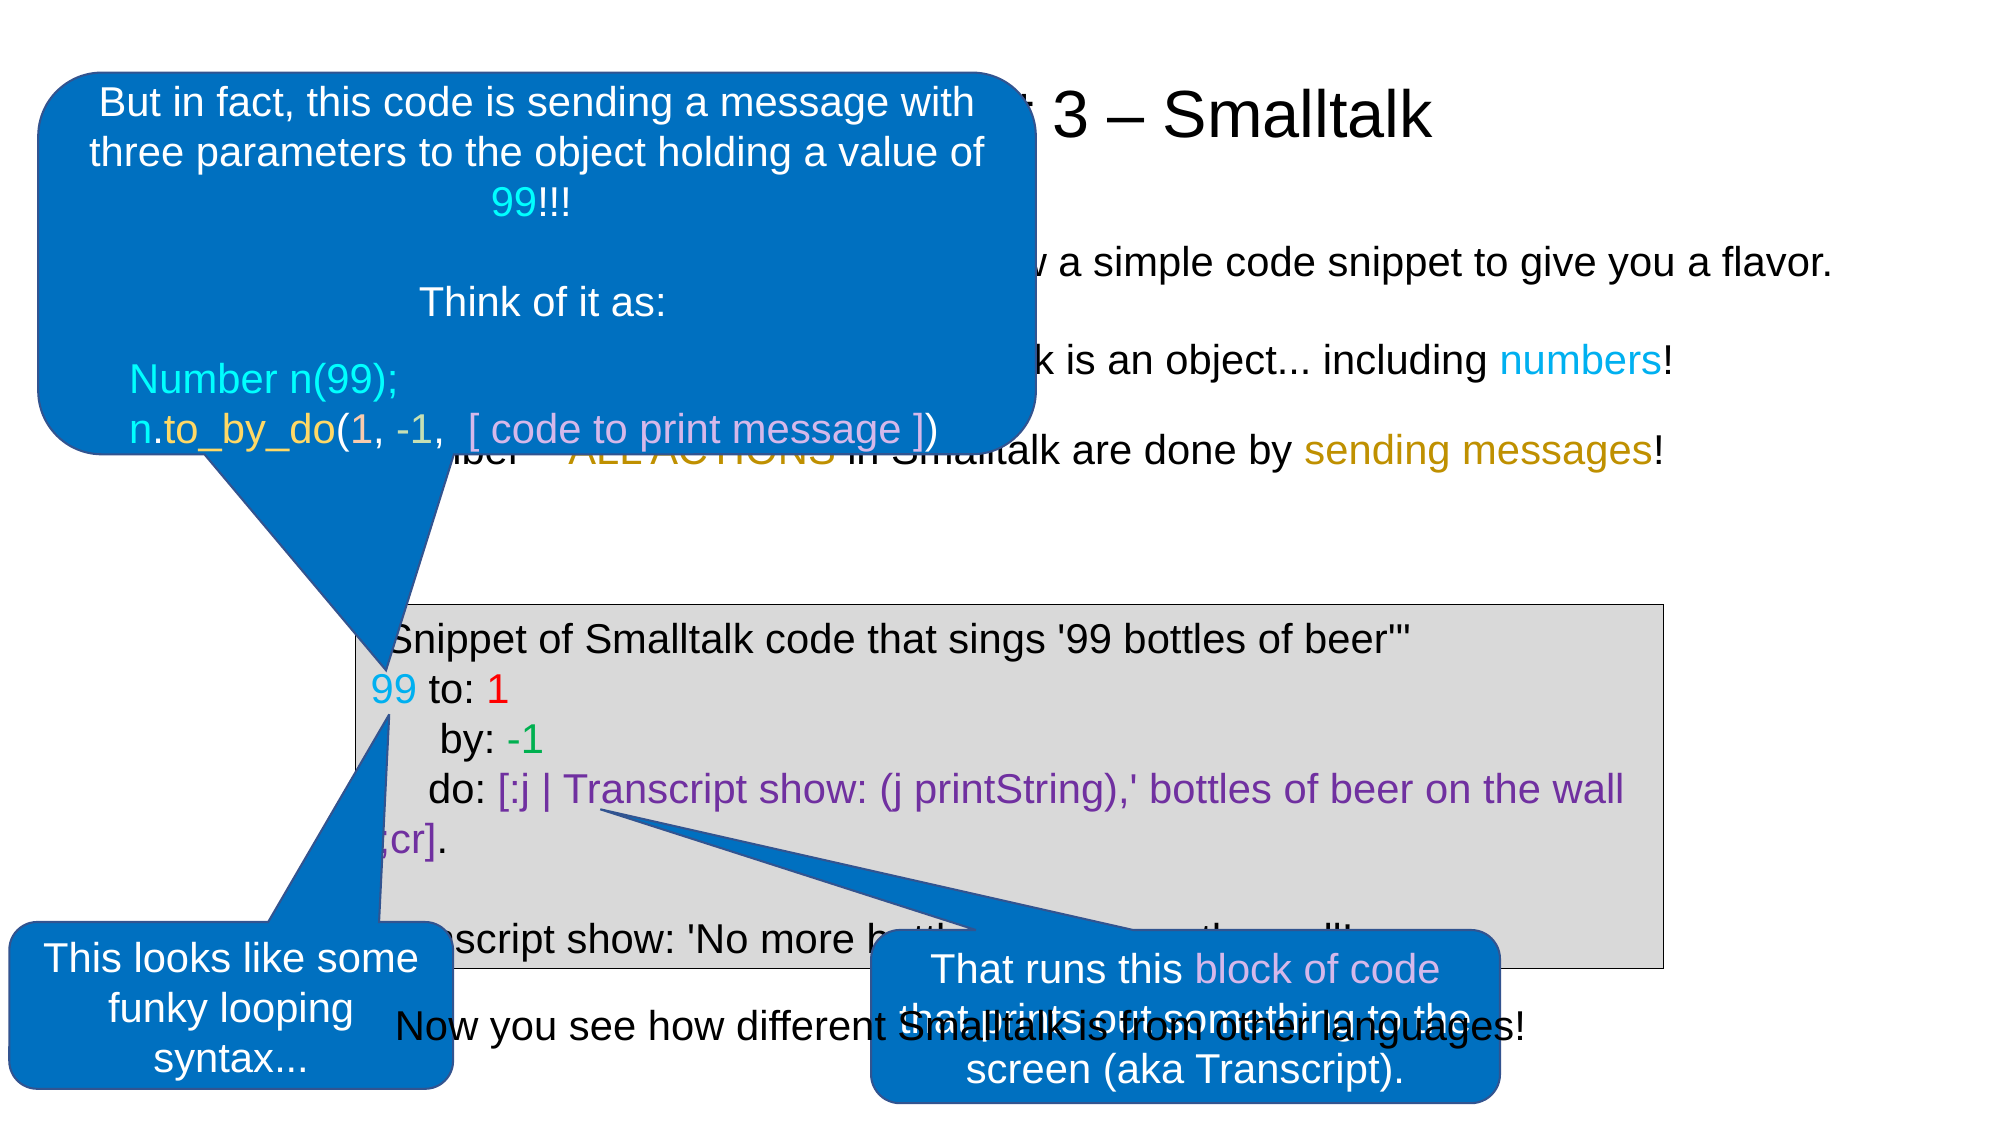

# OOP History: Part 3 – Smalltalk
But in fact, this code is sending a message with three parameters to the object holding a value of 99!!!

 Think of it as:

     Number n(99);
     n.to_by_do(1, -1,  [ code to print message ])
Smalltalk has some funky syntax, so let's review a simple code snippet to give you a flavor.
Remember – EVERYTHING in Smalltalk is an object... including numbers!
Remember – ALL ACTIONS in Smalltalk are done by sending messages!
"Snippet of Smalltalk code that sings '99 bottles of beer'"
99 to: 1
      by: -1
     do: [:j | Transcript show: (j printString),' bottles of beer on the wall ';cr].

Transcript show: 'No more bottles of beer on the wall!;cr.
This looks like some funky looping syntax...
That runs this block of code that prints out something to the screen (aka Transcript).
Now you see how different Smalltalk is from other languages!